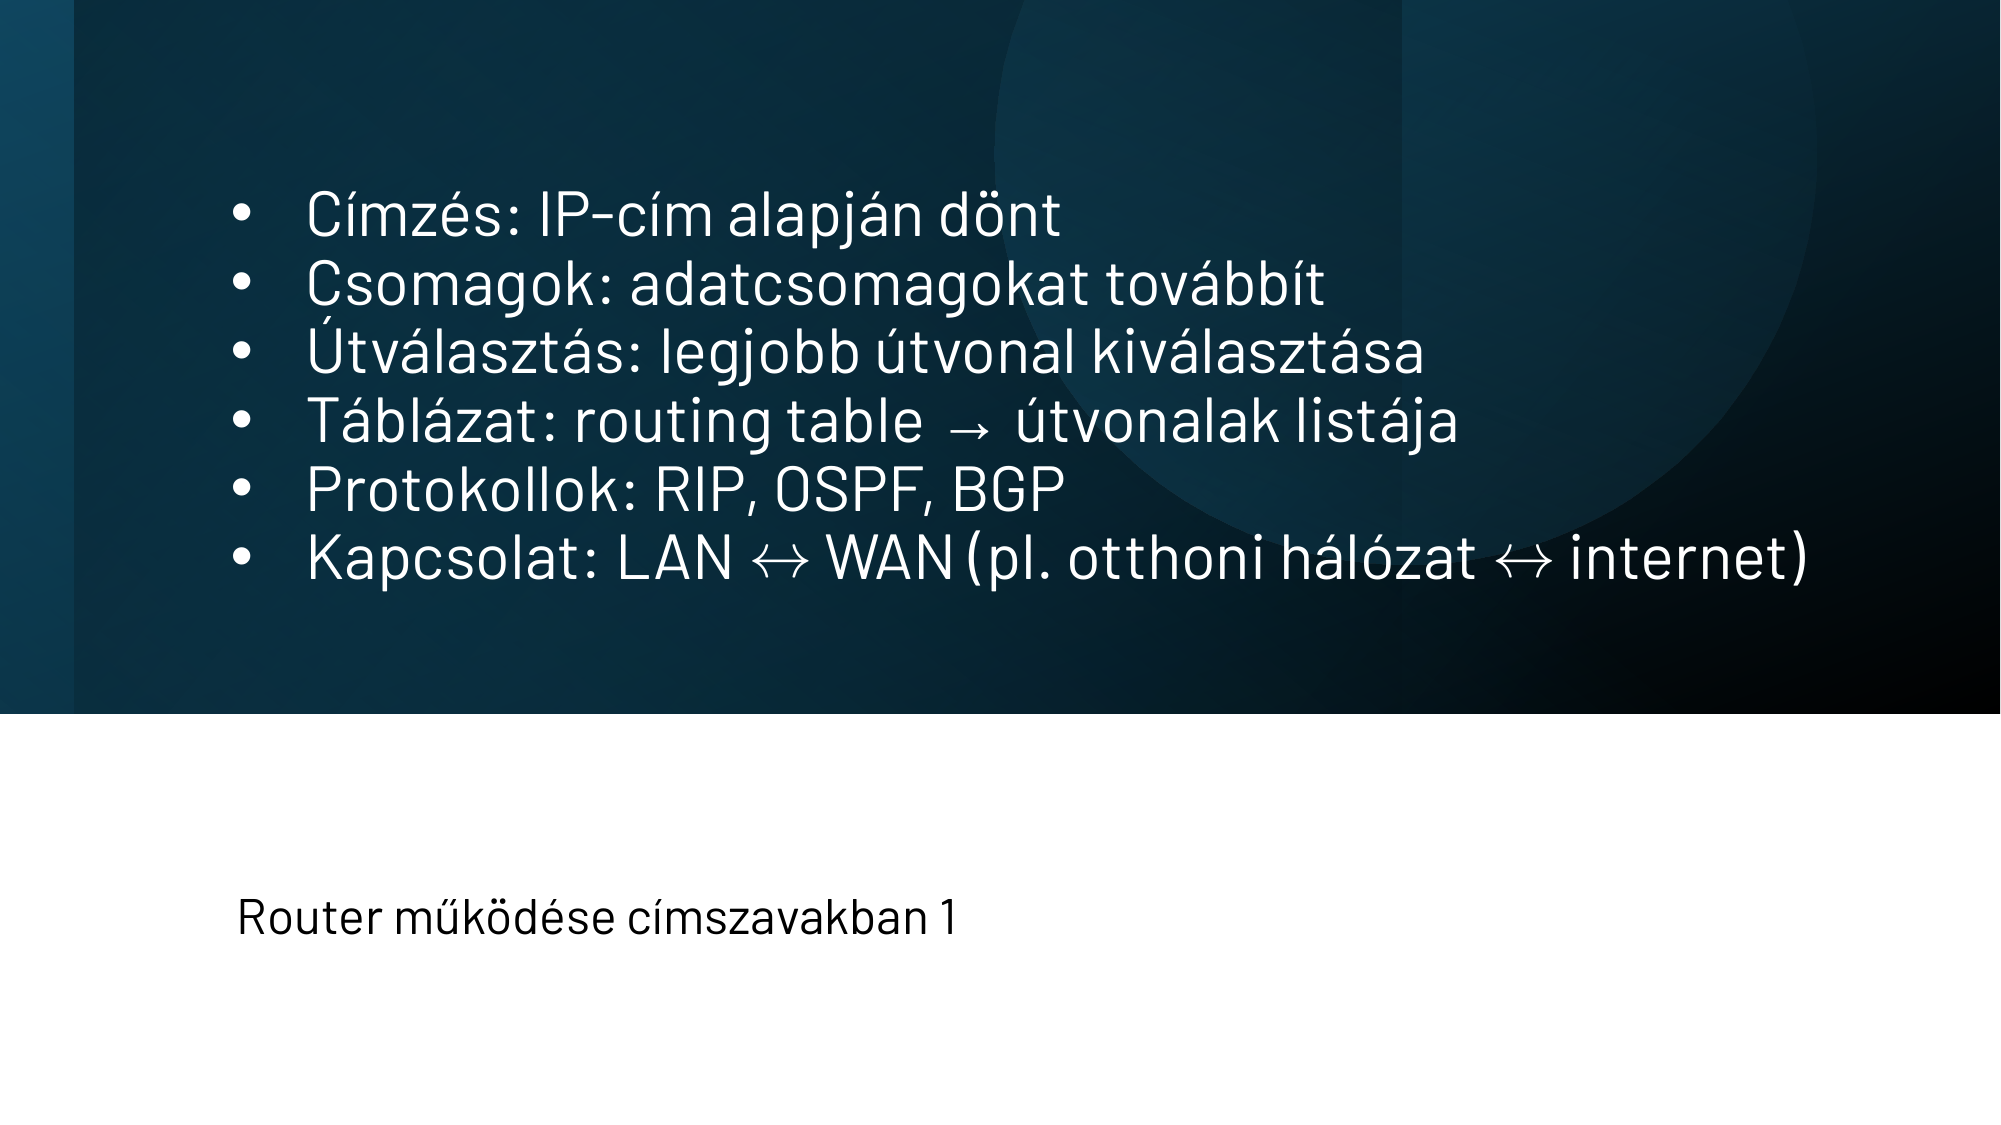

# Címzés: IP-cím alapján dönt
Csomagok: adatcsomagokat továbbít
Útválasztás: legjobb útvonal kiválasztása
Táblázat: routing table → útvonalak listája
Protokollok: RIP, OSPF, BGP
Kapcsolat: LAN ↔ WAN (pl. otthoni hálózat ↔ internet)
Router működése címszavakban 1